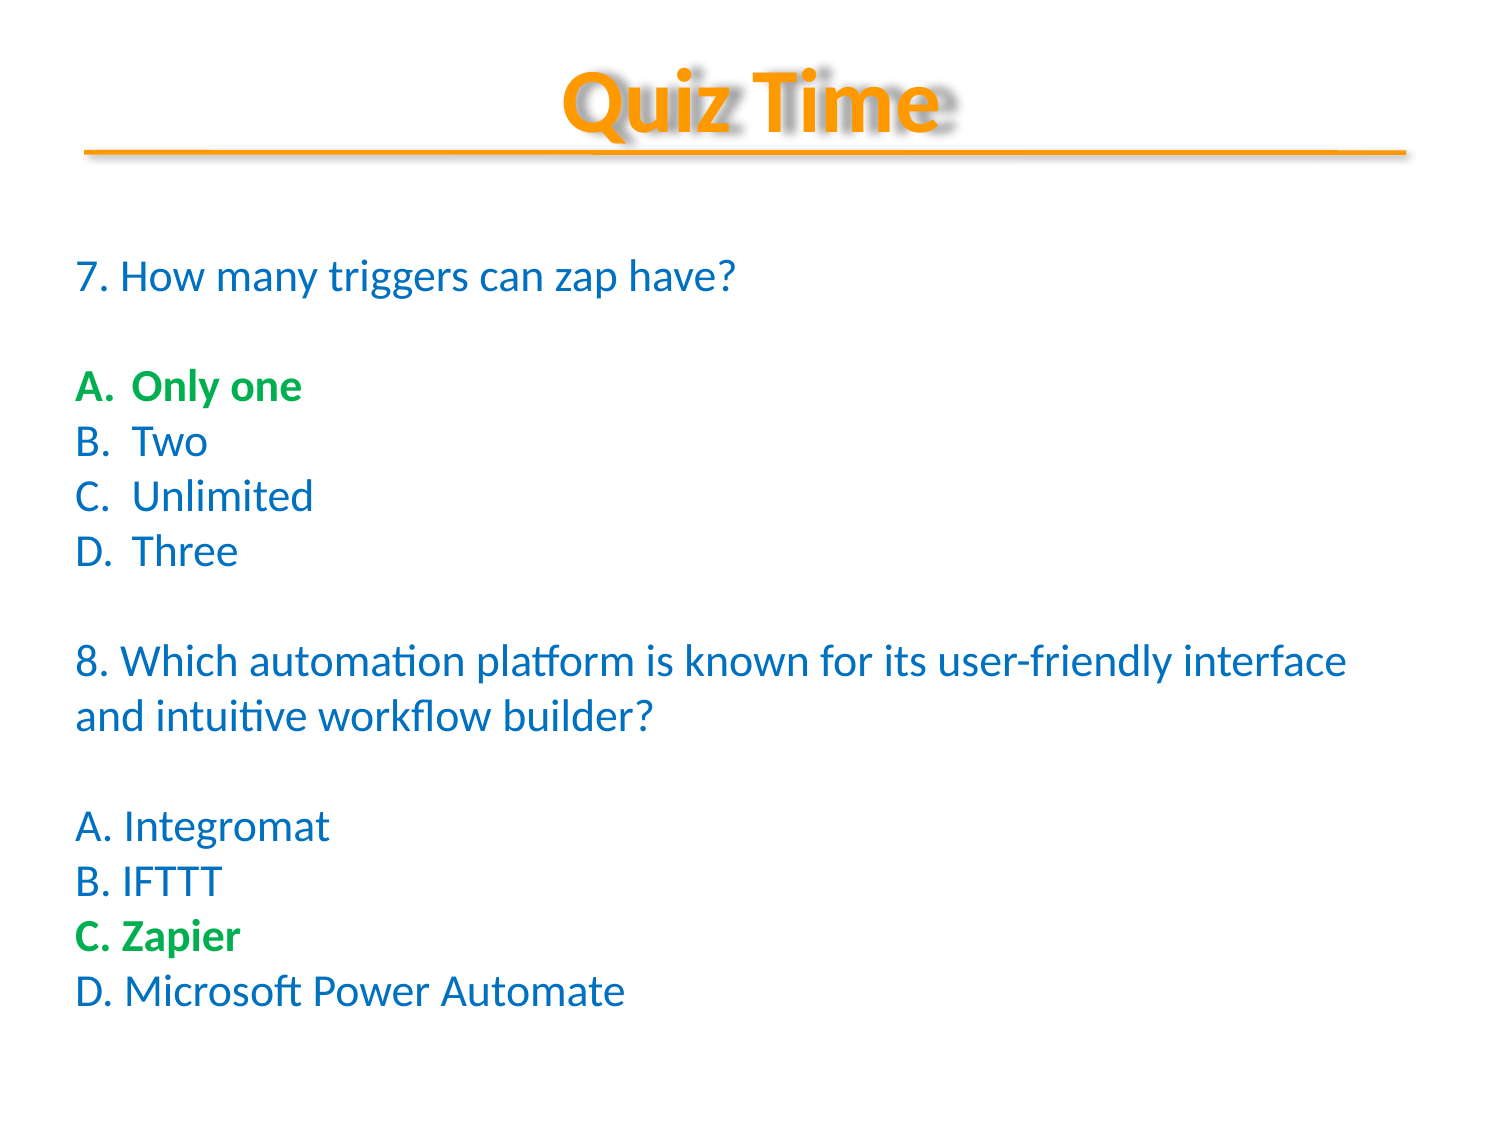

# Quiz Time

7. How many triggers can zap have?

Only one
Two
Unlimited
Three

8. Which automation platform is known for its user-friendly interface and intuitive workflow builder?

A. Integromat
B. IFTTT
C. Zapier
D. Microsoft Power Automate